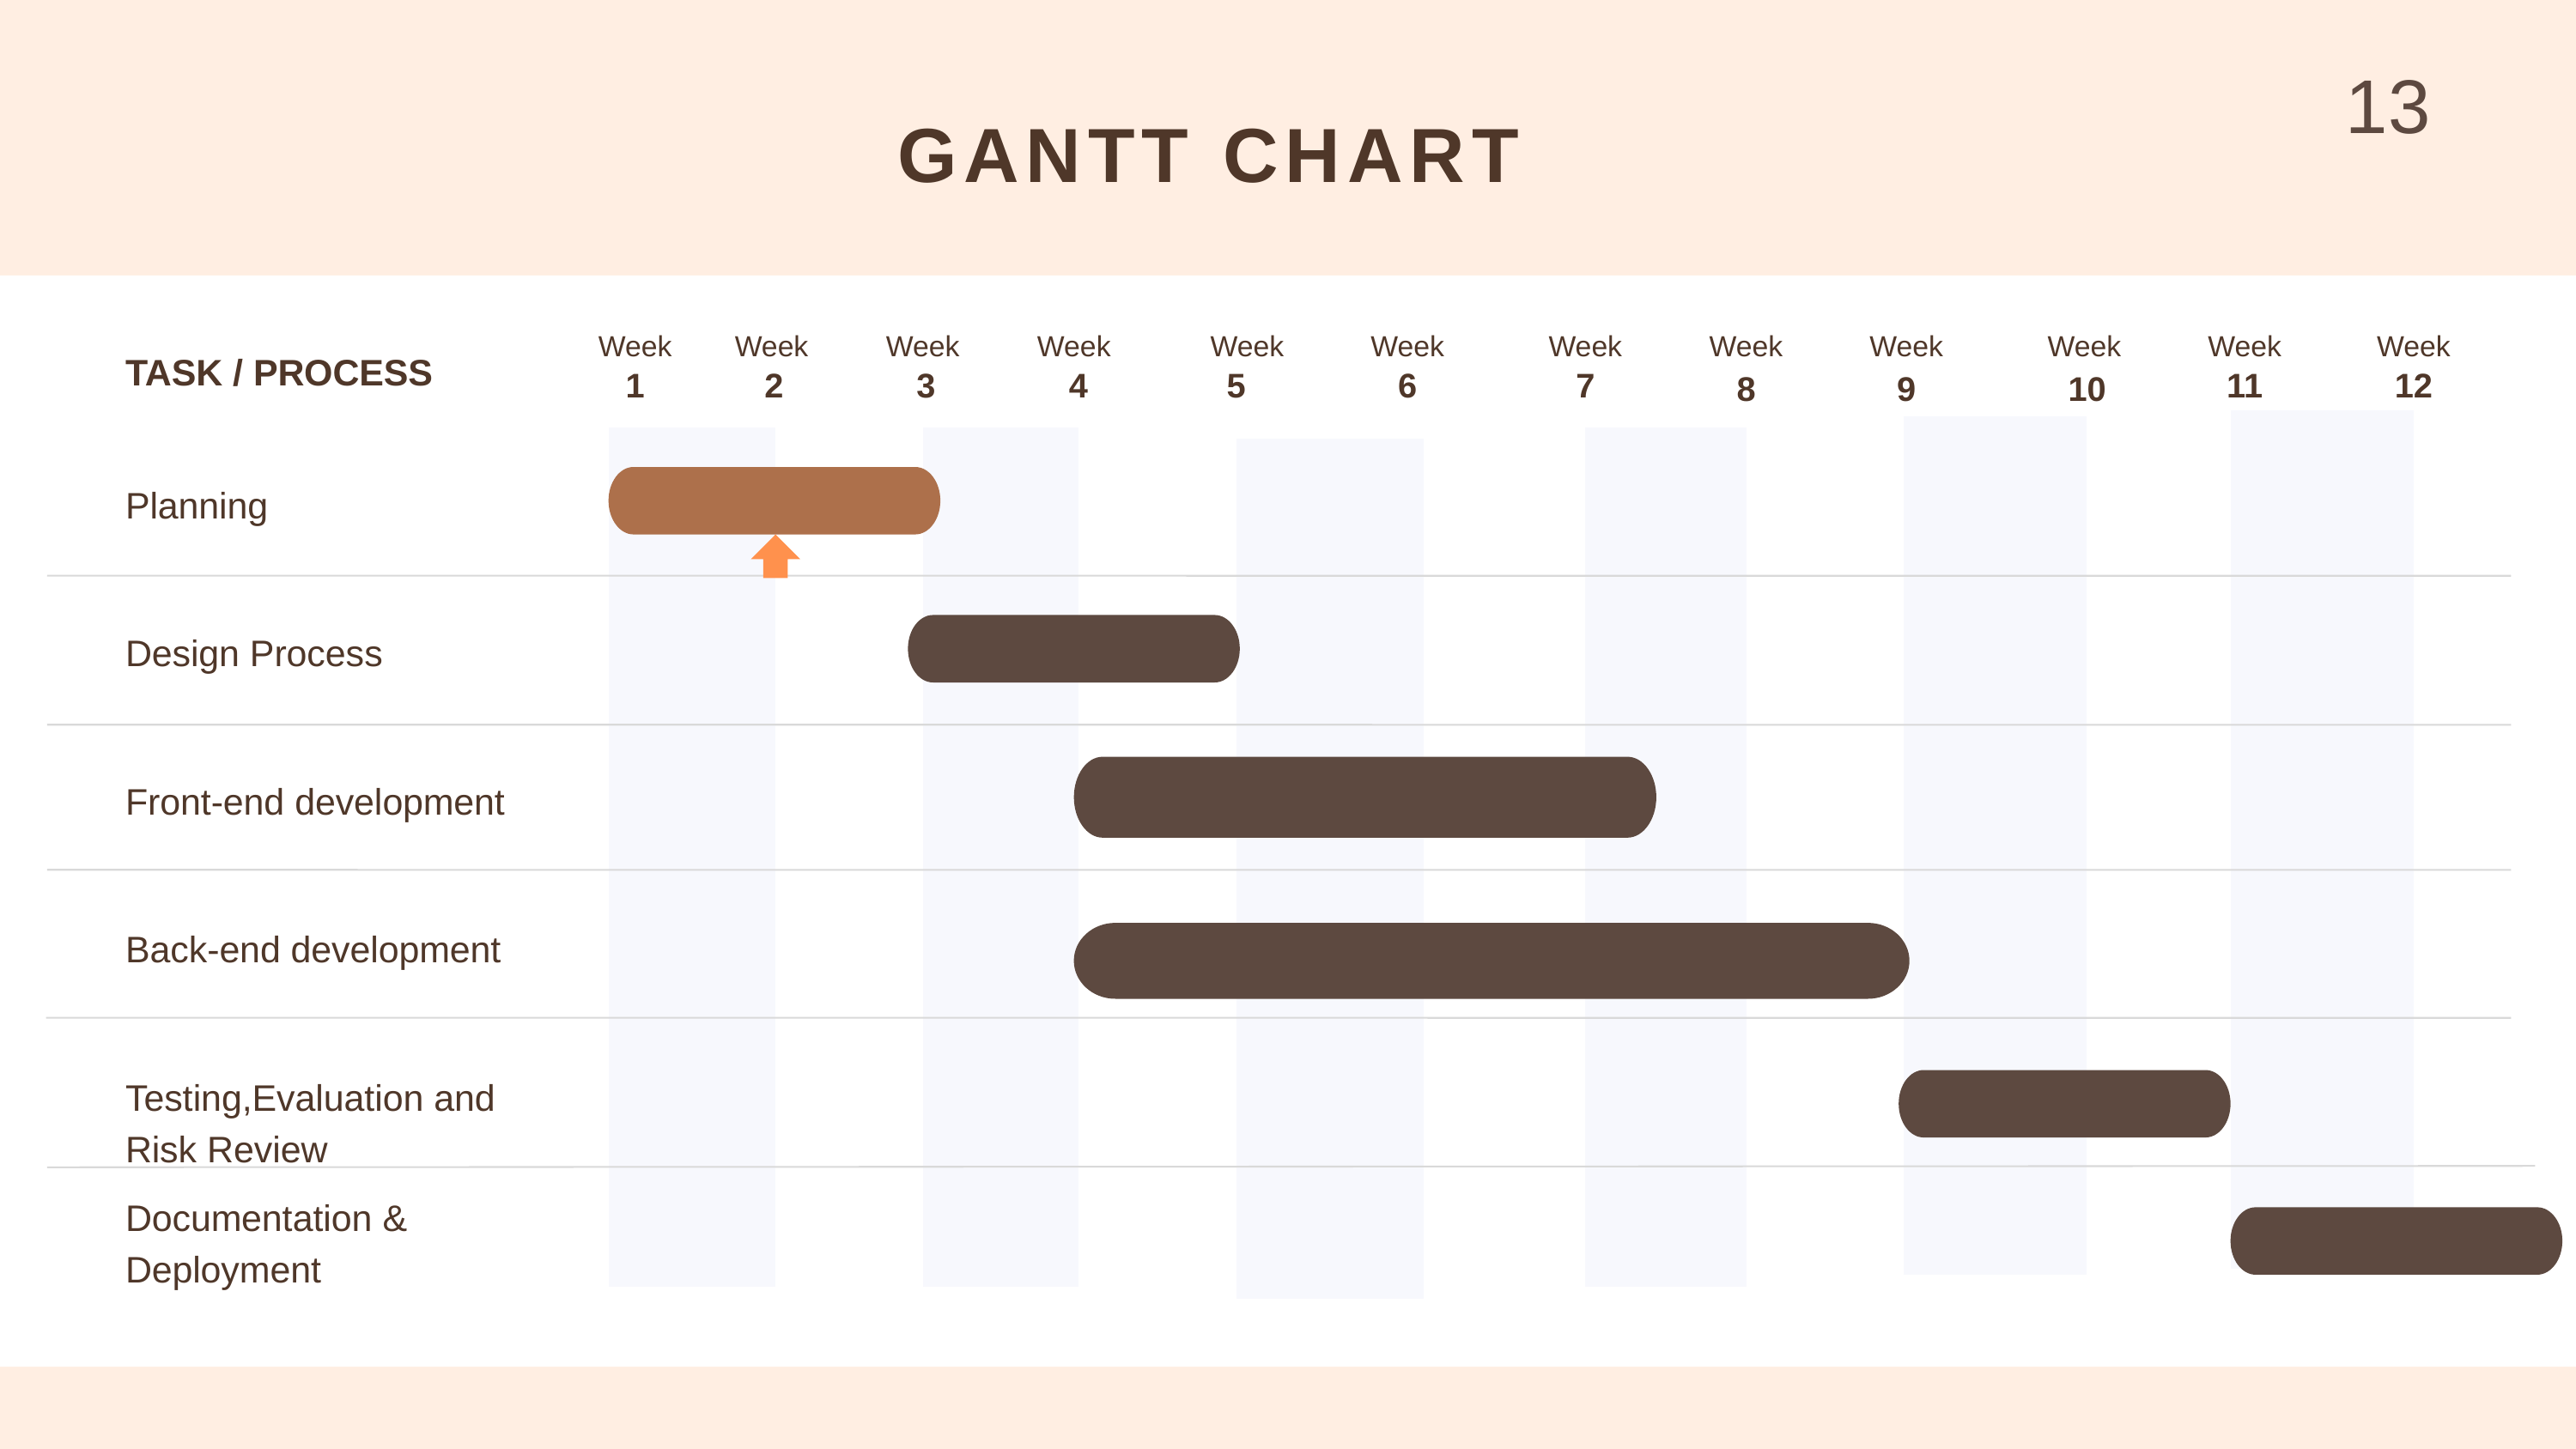

13
GANTT CHART

Week
Week
Week
Week
Week
Week
Week
Week
Week
Week
Week
Week
TASK / PROCESS
1
2
3
4
5
6
7
11
12
8
9
10

Planning

Design Process

Front-end development

Back-end development

Testing,Evaluation and Risk Review

Documentation & Deployment